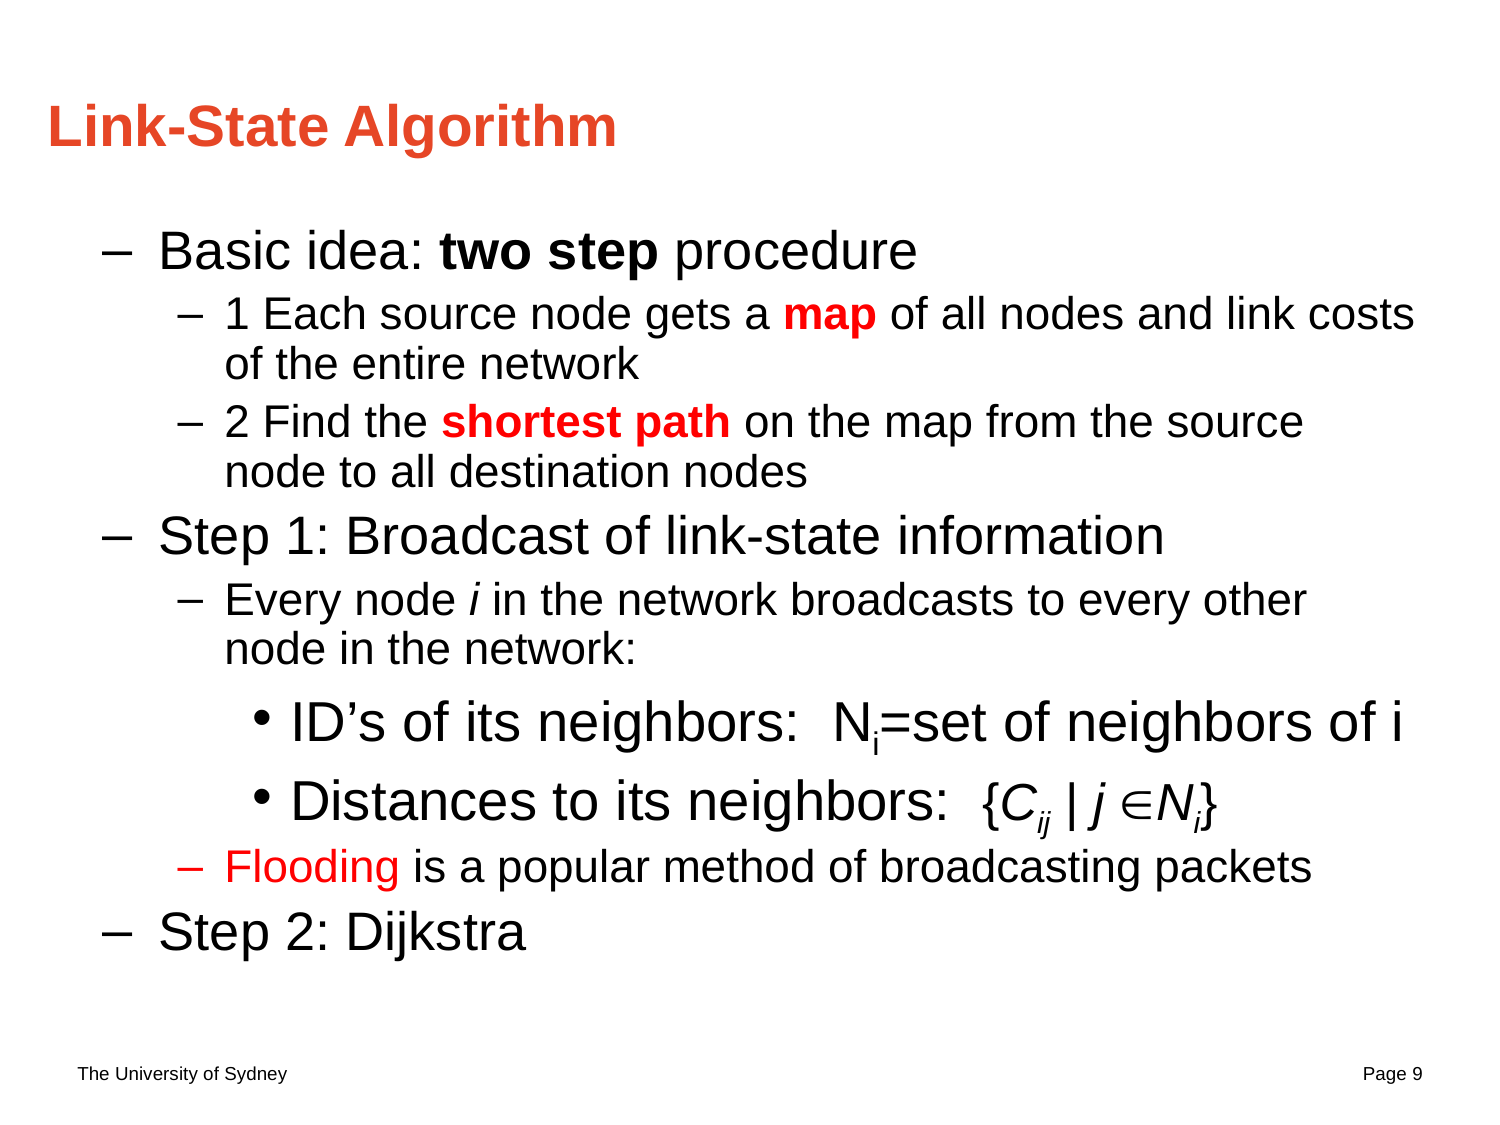

# Link-State Algorithm
Basic idea: two step procedure
1 Each source node gets a map of all nodes and link costs of the entire network
2 Find the shortest path on the map from the source node to all destination nodes
Step 1: Broadcast of link-state information
Every node i in the network broadcasts to every other node in the network:
ID’s of its neighbors:  Ni=set of neighbors of i
Distances to its neighbors:  {Cij | j ∈Ni}
Flooding is a popular method of broadcasting packets
Step 2: Dijkstra